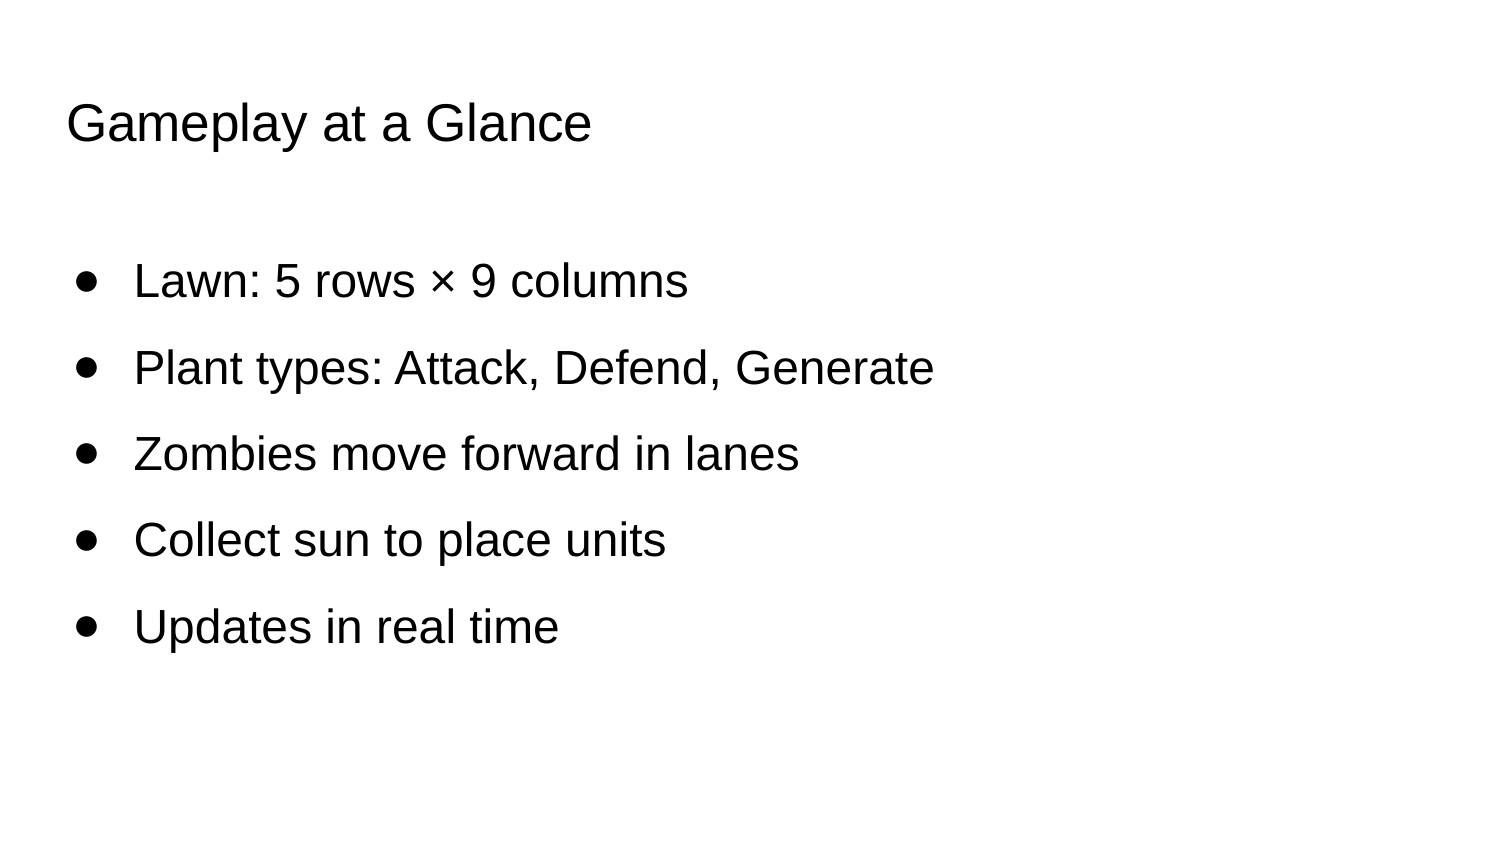

# Gameplay at a Glance
Lawn: 5 rows × 9 columns
Plant types: Attack, Defend, Generate
Zombies move forward in lanes
Collect sun to place units
Updates in real time